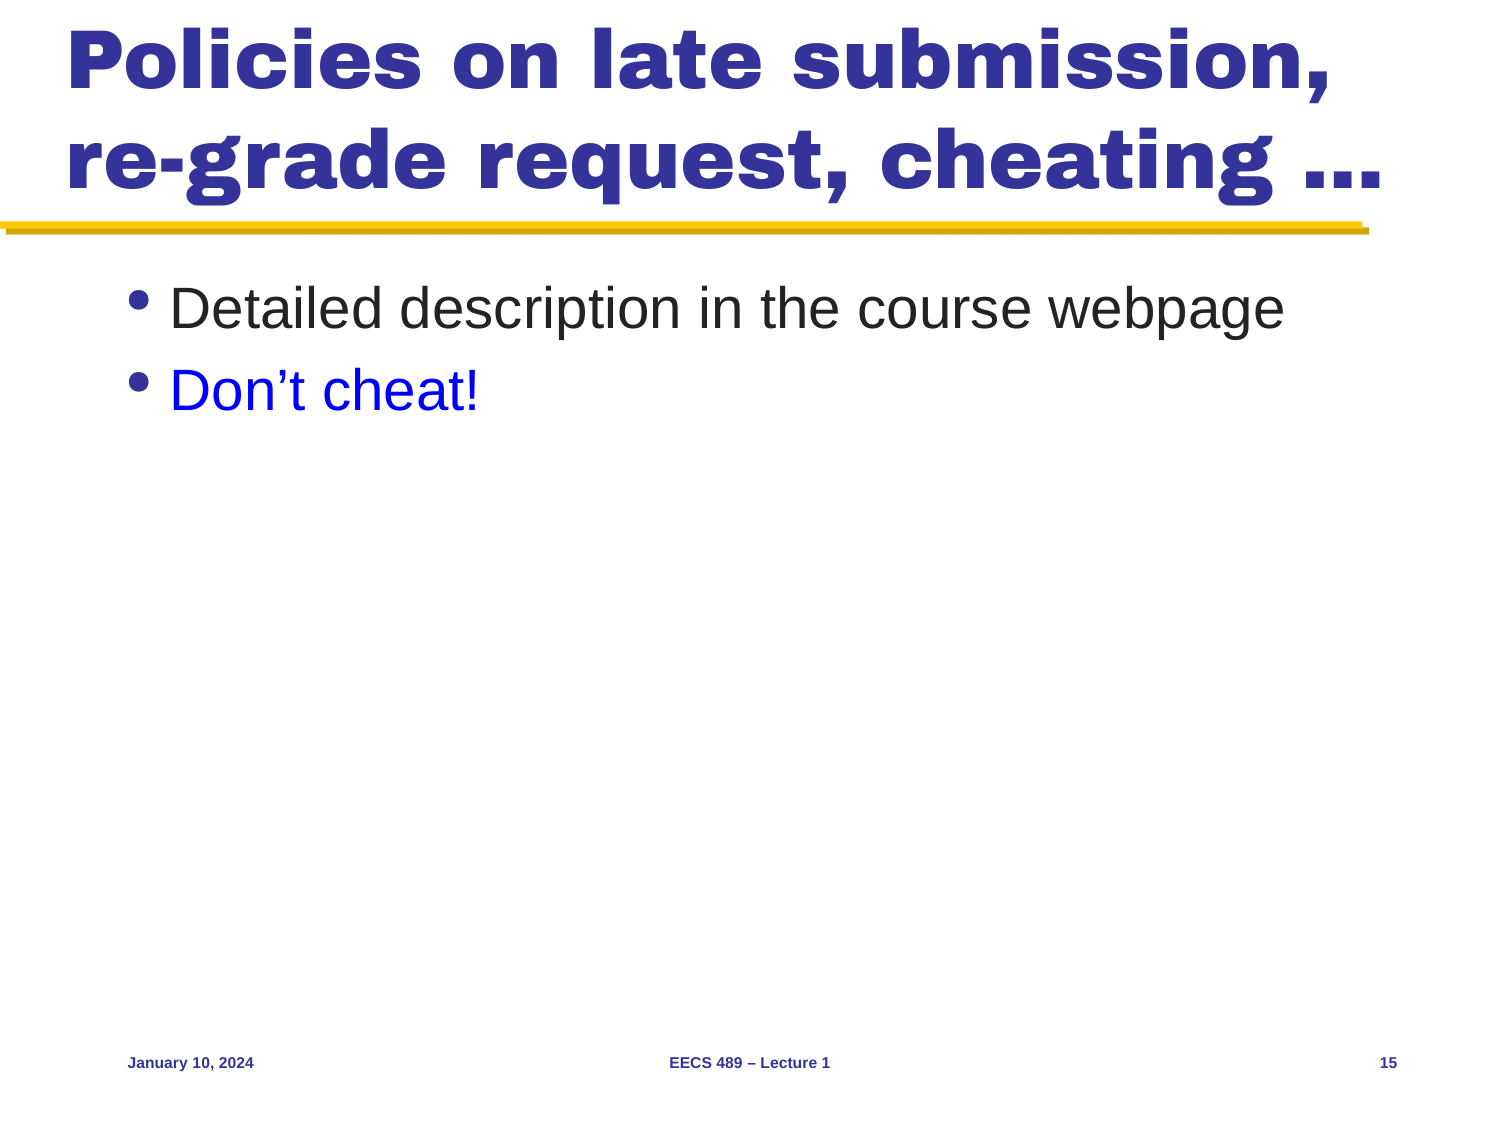

# Policies on late submission, re-grade request, cheating …
Detailed description in the course webpage
Don’t cheat!

January 10, 2024
EECS 489 – Lecture 1
15